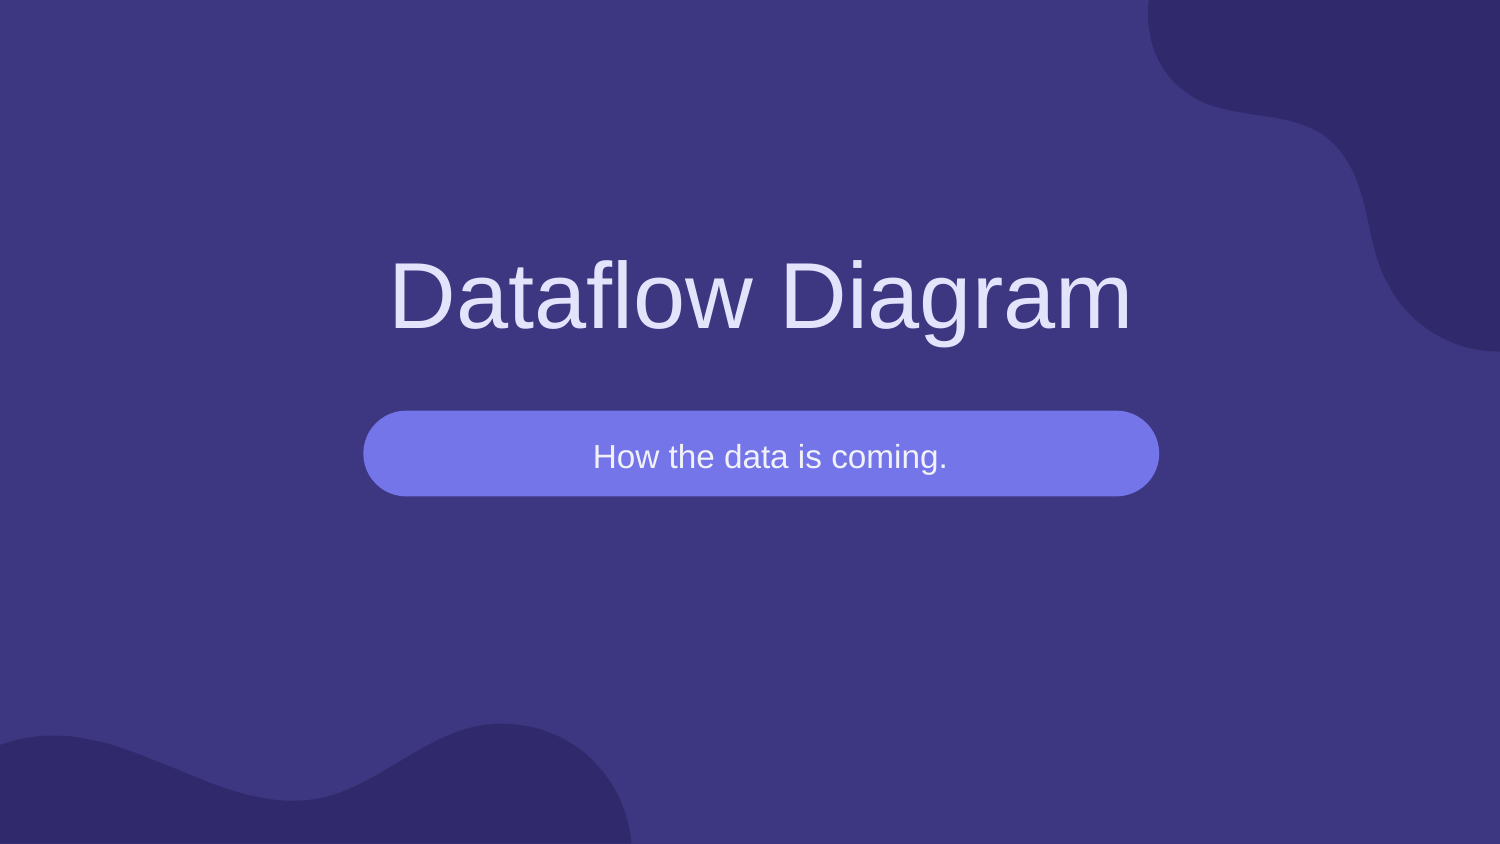

# Dataflow Diagram

How the data is coming.